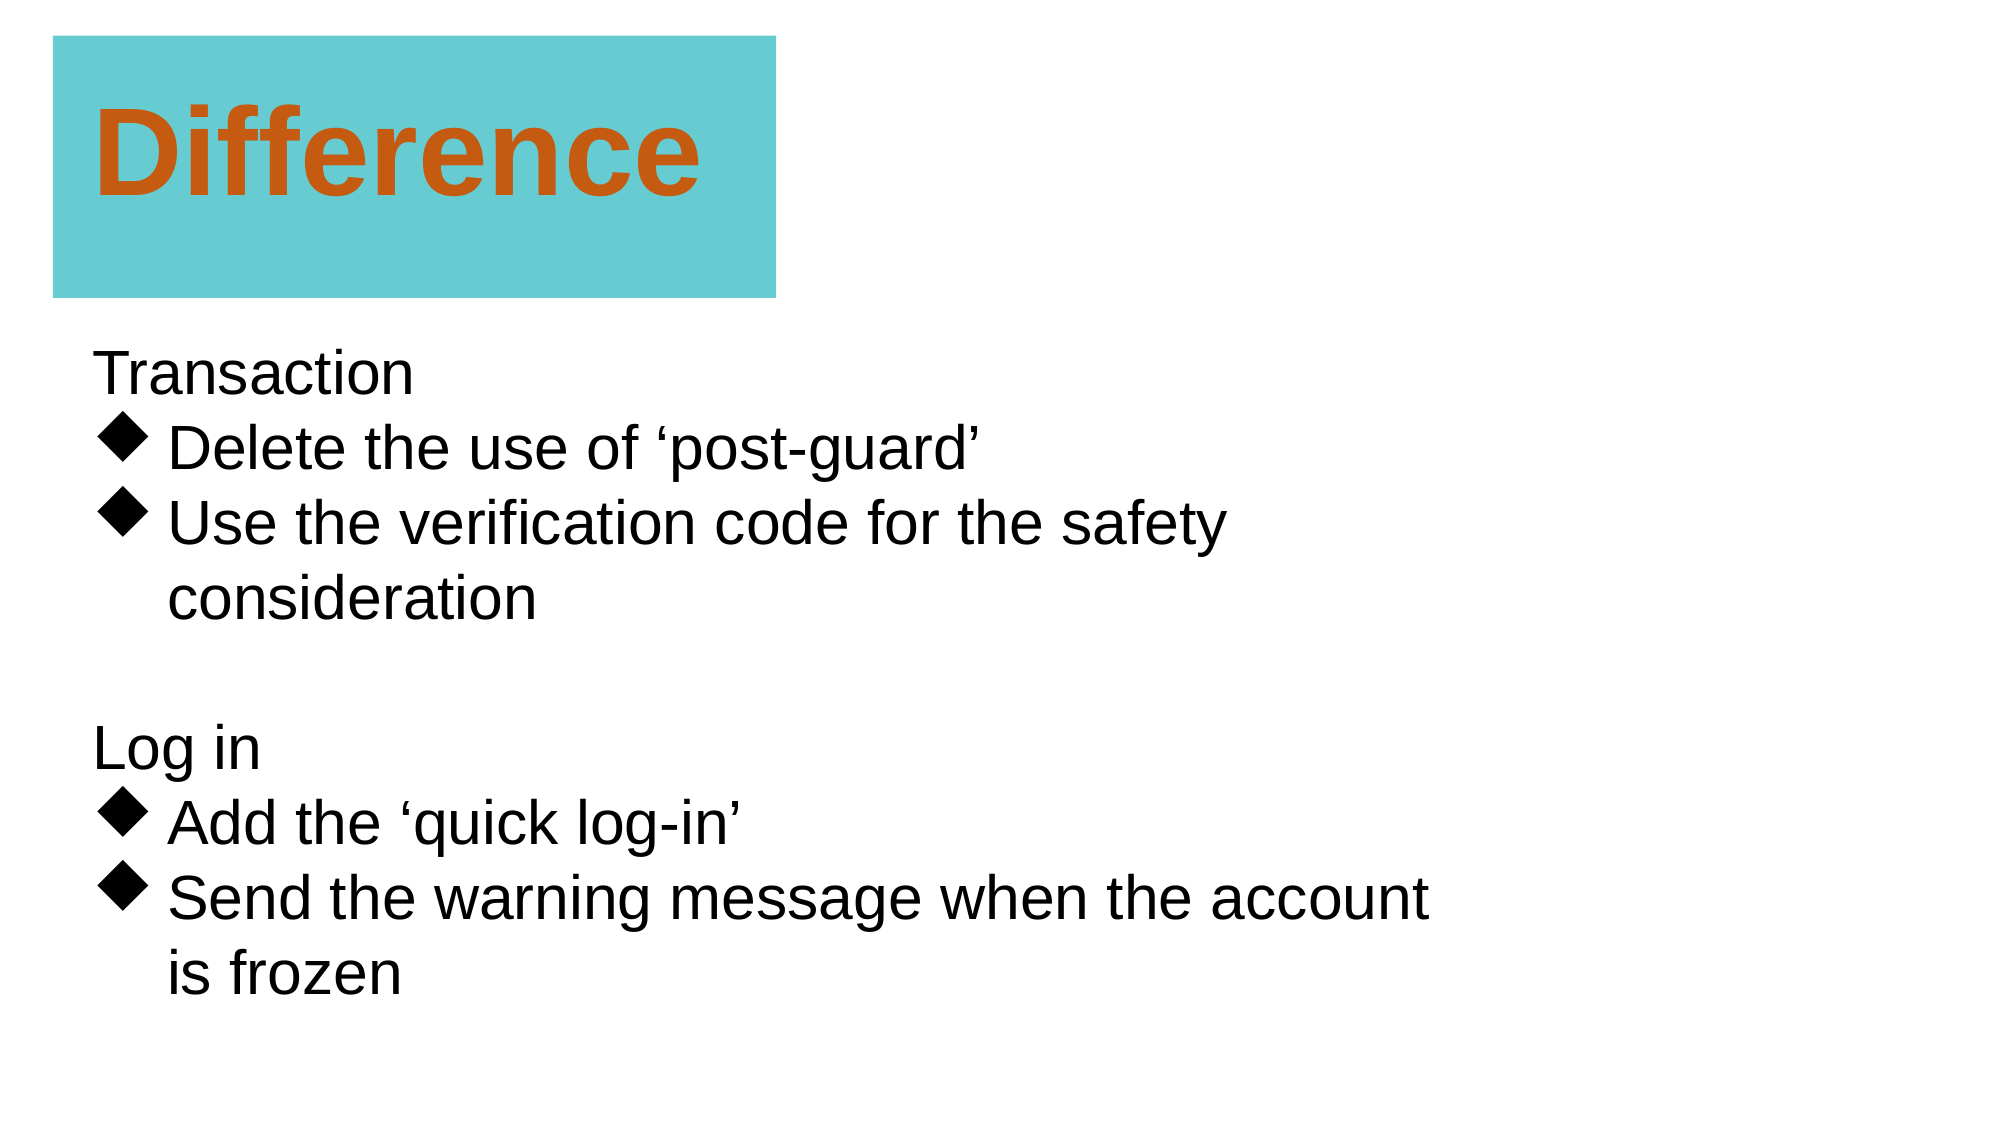

Difference
Transaction
Delete the use of ‘post-guard’
Use the verification code for the safety consideration

Log in
Add the ‘quick log-in’
Send the warning message when the account is frozen

Sequence diagram
Sequence diagram